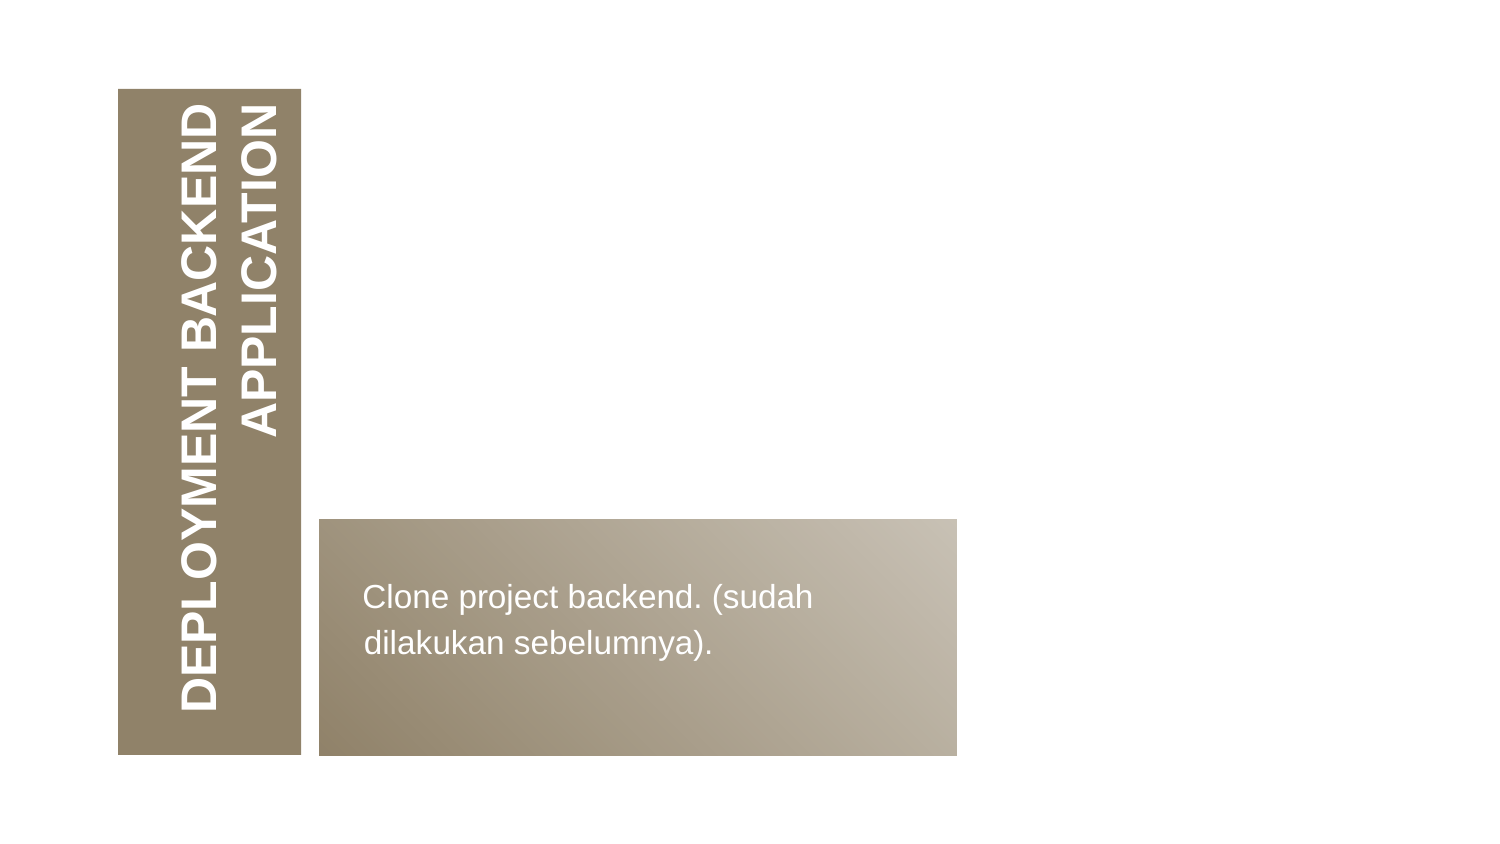

# DEPLOYMENT BACKEND APPLICATION

Clone project backend. (sudah dilakukan sebelumnya).